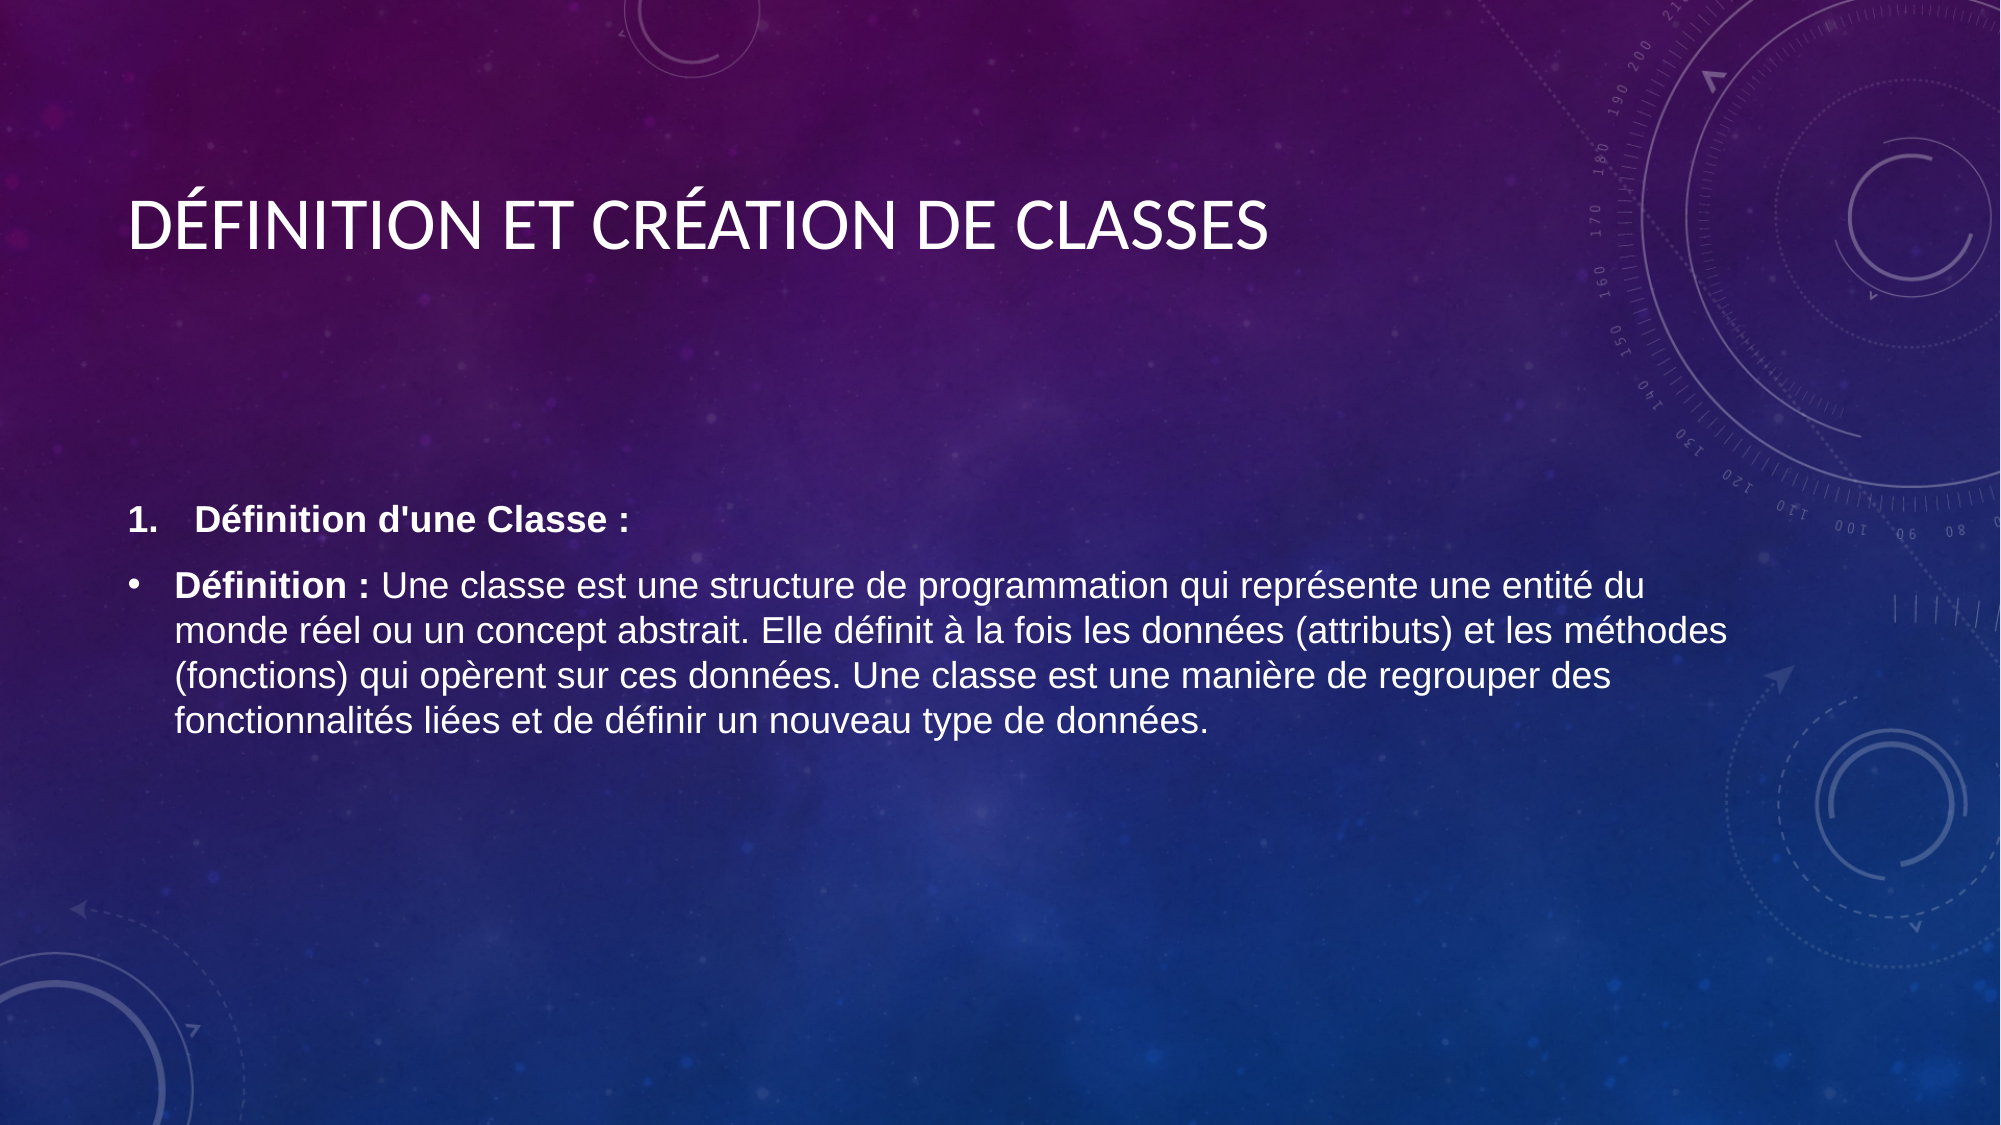

# Définition et création de classes
 Définition d'une Classe :
Définition : Une classe est une structure de programmation qui représente une entité du monde réel ou un concept abstrait. Elle définit à la fois les données (attributs) et les méthodes (fonctions) qui opèrent sur ces données. Une classe est une manière de regrouper des fonctionnalités liées et de définir un nouveau type de données.